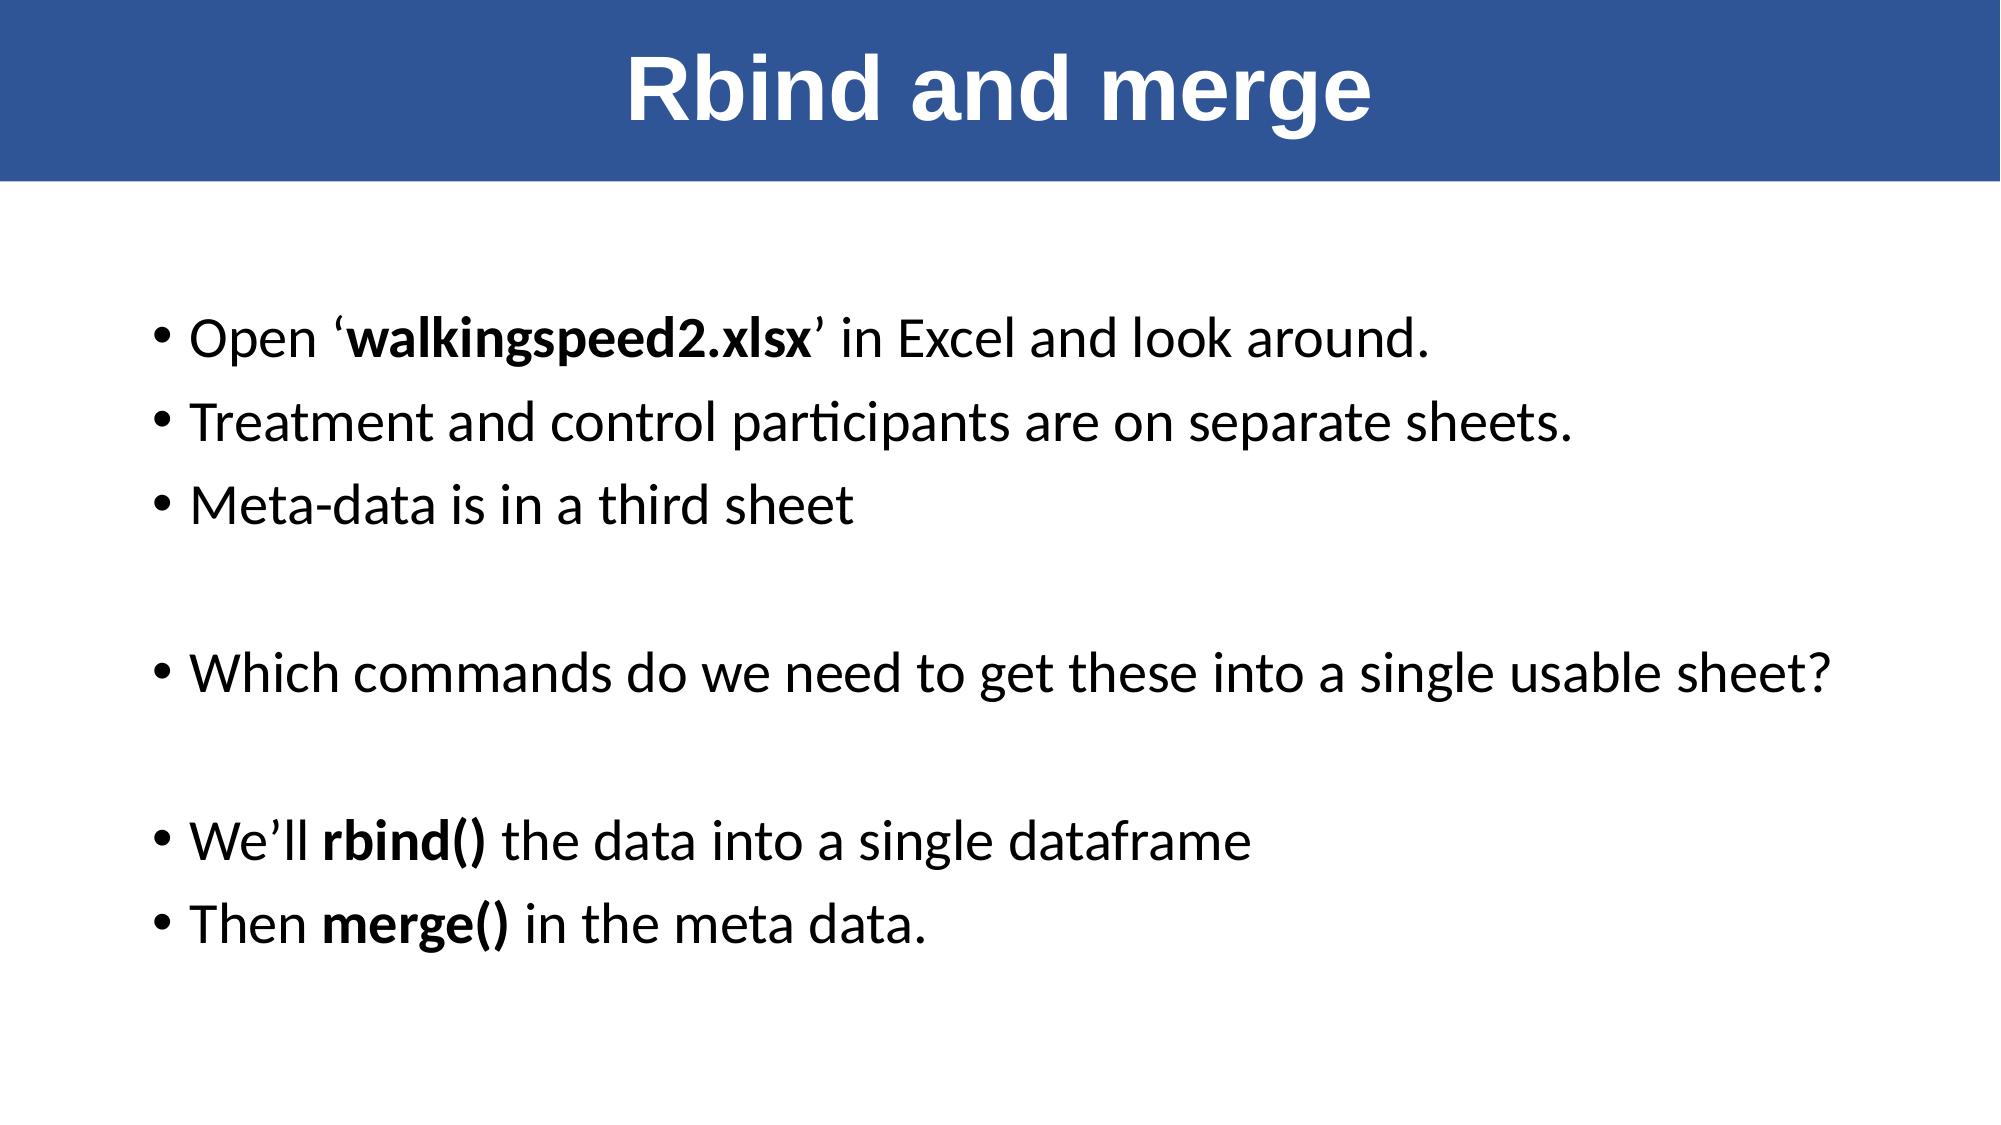

# Rbind and merge
Open ‘walkingspeed2.xlsx’ in Excel and look around.
Treatment and control participants are on separate sheets.
Meta-data is in a third sheet

Which commands do we need to get these into a single usable sheet?

We’ll rbind() the data into a single dataframe
Then merge() in the meta data.